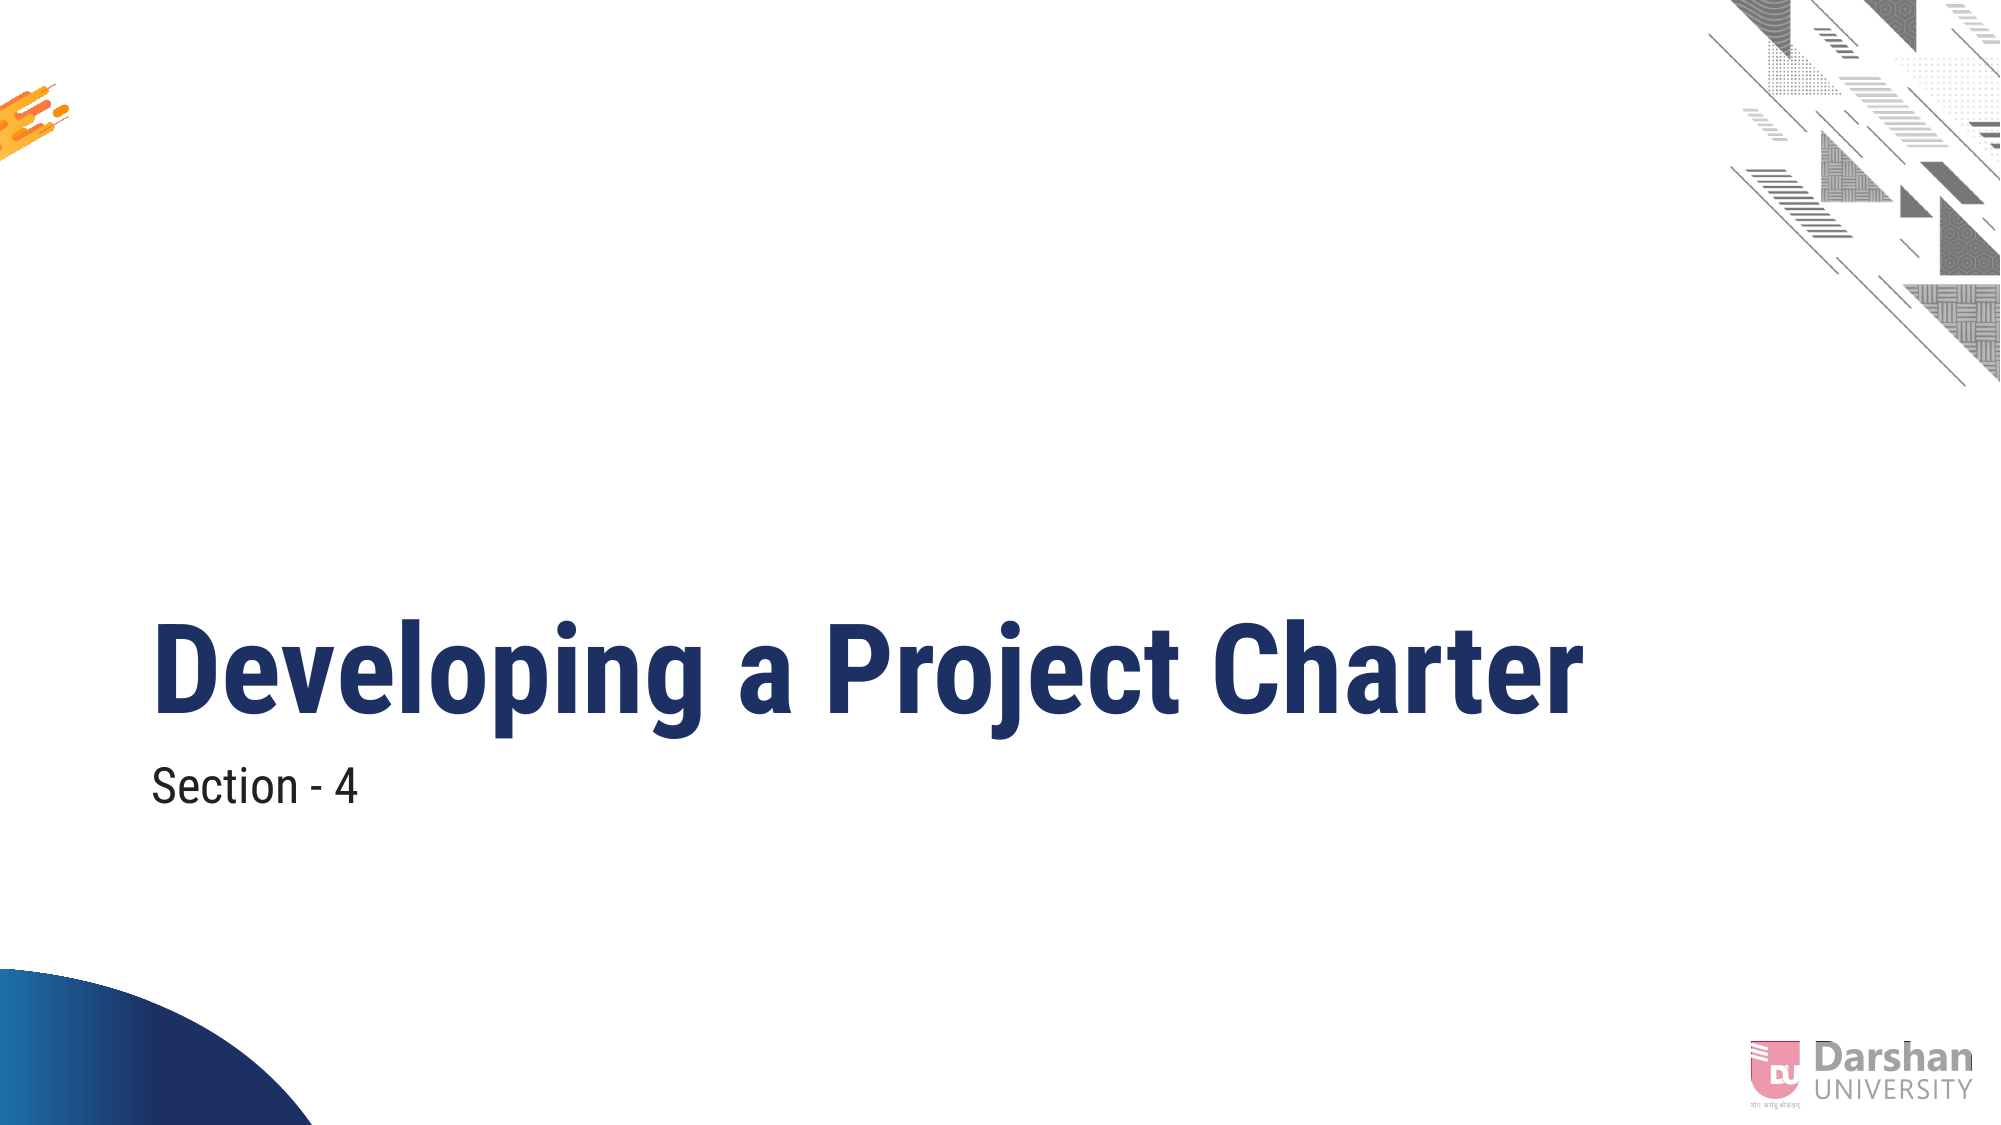

# Developing a Project Charter
Section - 4